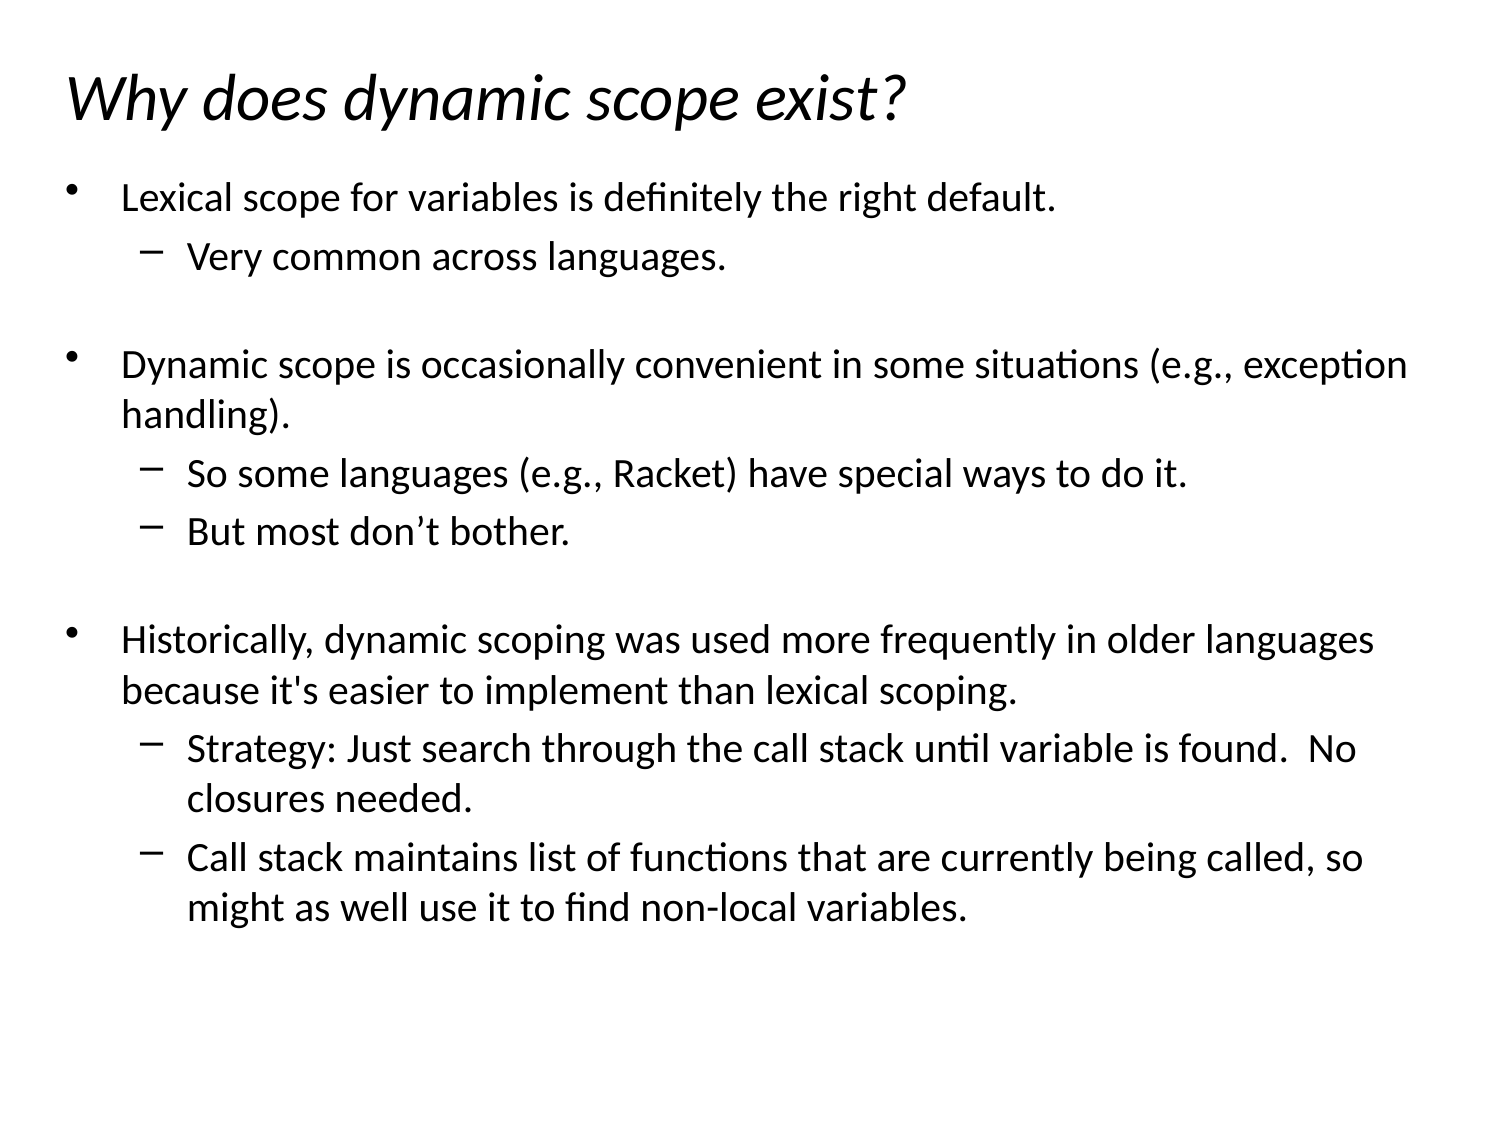

# Why does dynamic scope exist?
Lexical scope for variables is definitely the right default.
Very common across languages.
Dynamic scope is occasionally convenient in some situations (e.g., exception handling).
So some languages (e.g., Racket) have special ways to do it.
But most don’t bother.
Historically, dynamic scoping was used more frequently in older languages because it's easier to implement than lexical scoping.
Strategy: Just search through the call stack until variable is found.  No closures needed.
Call stack maintains list of functions that are currently being called, so might as well use it to find non-local variables.